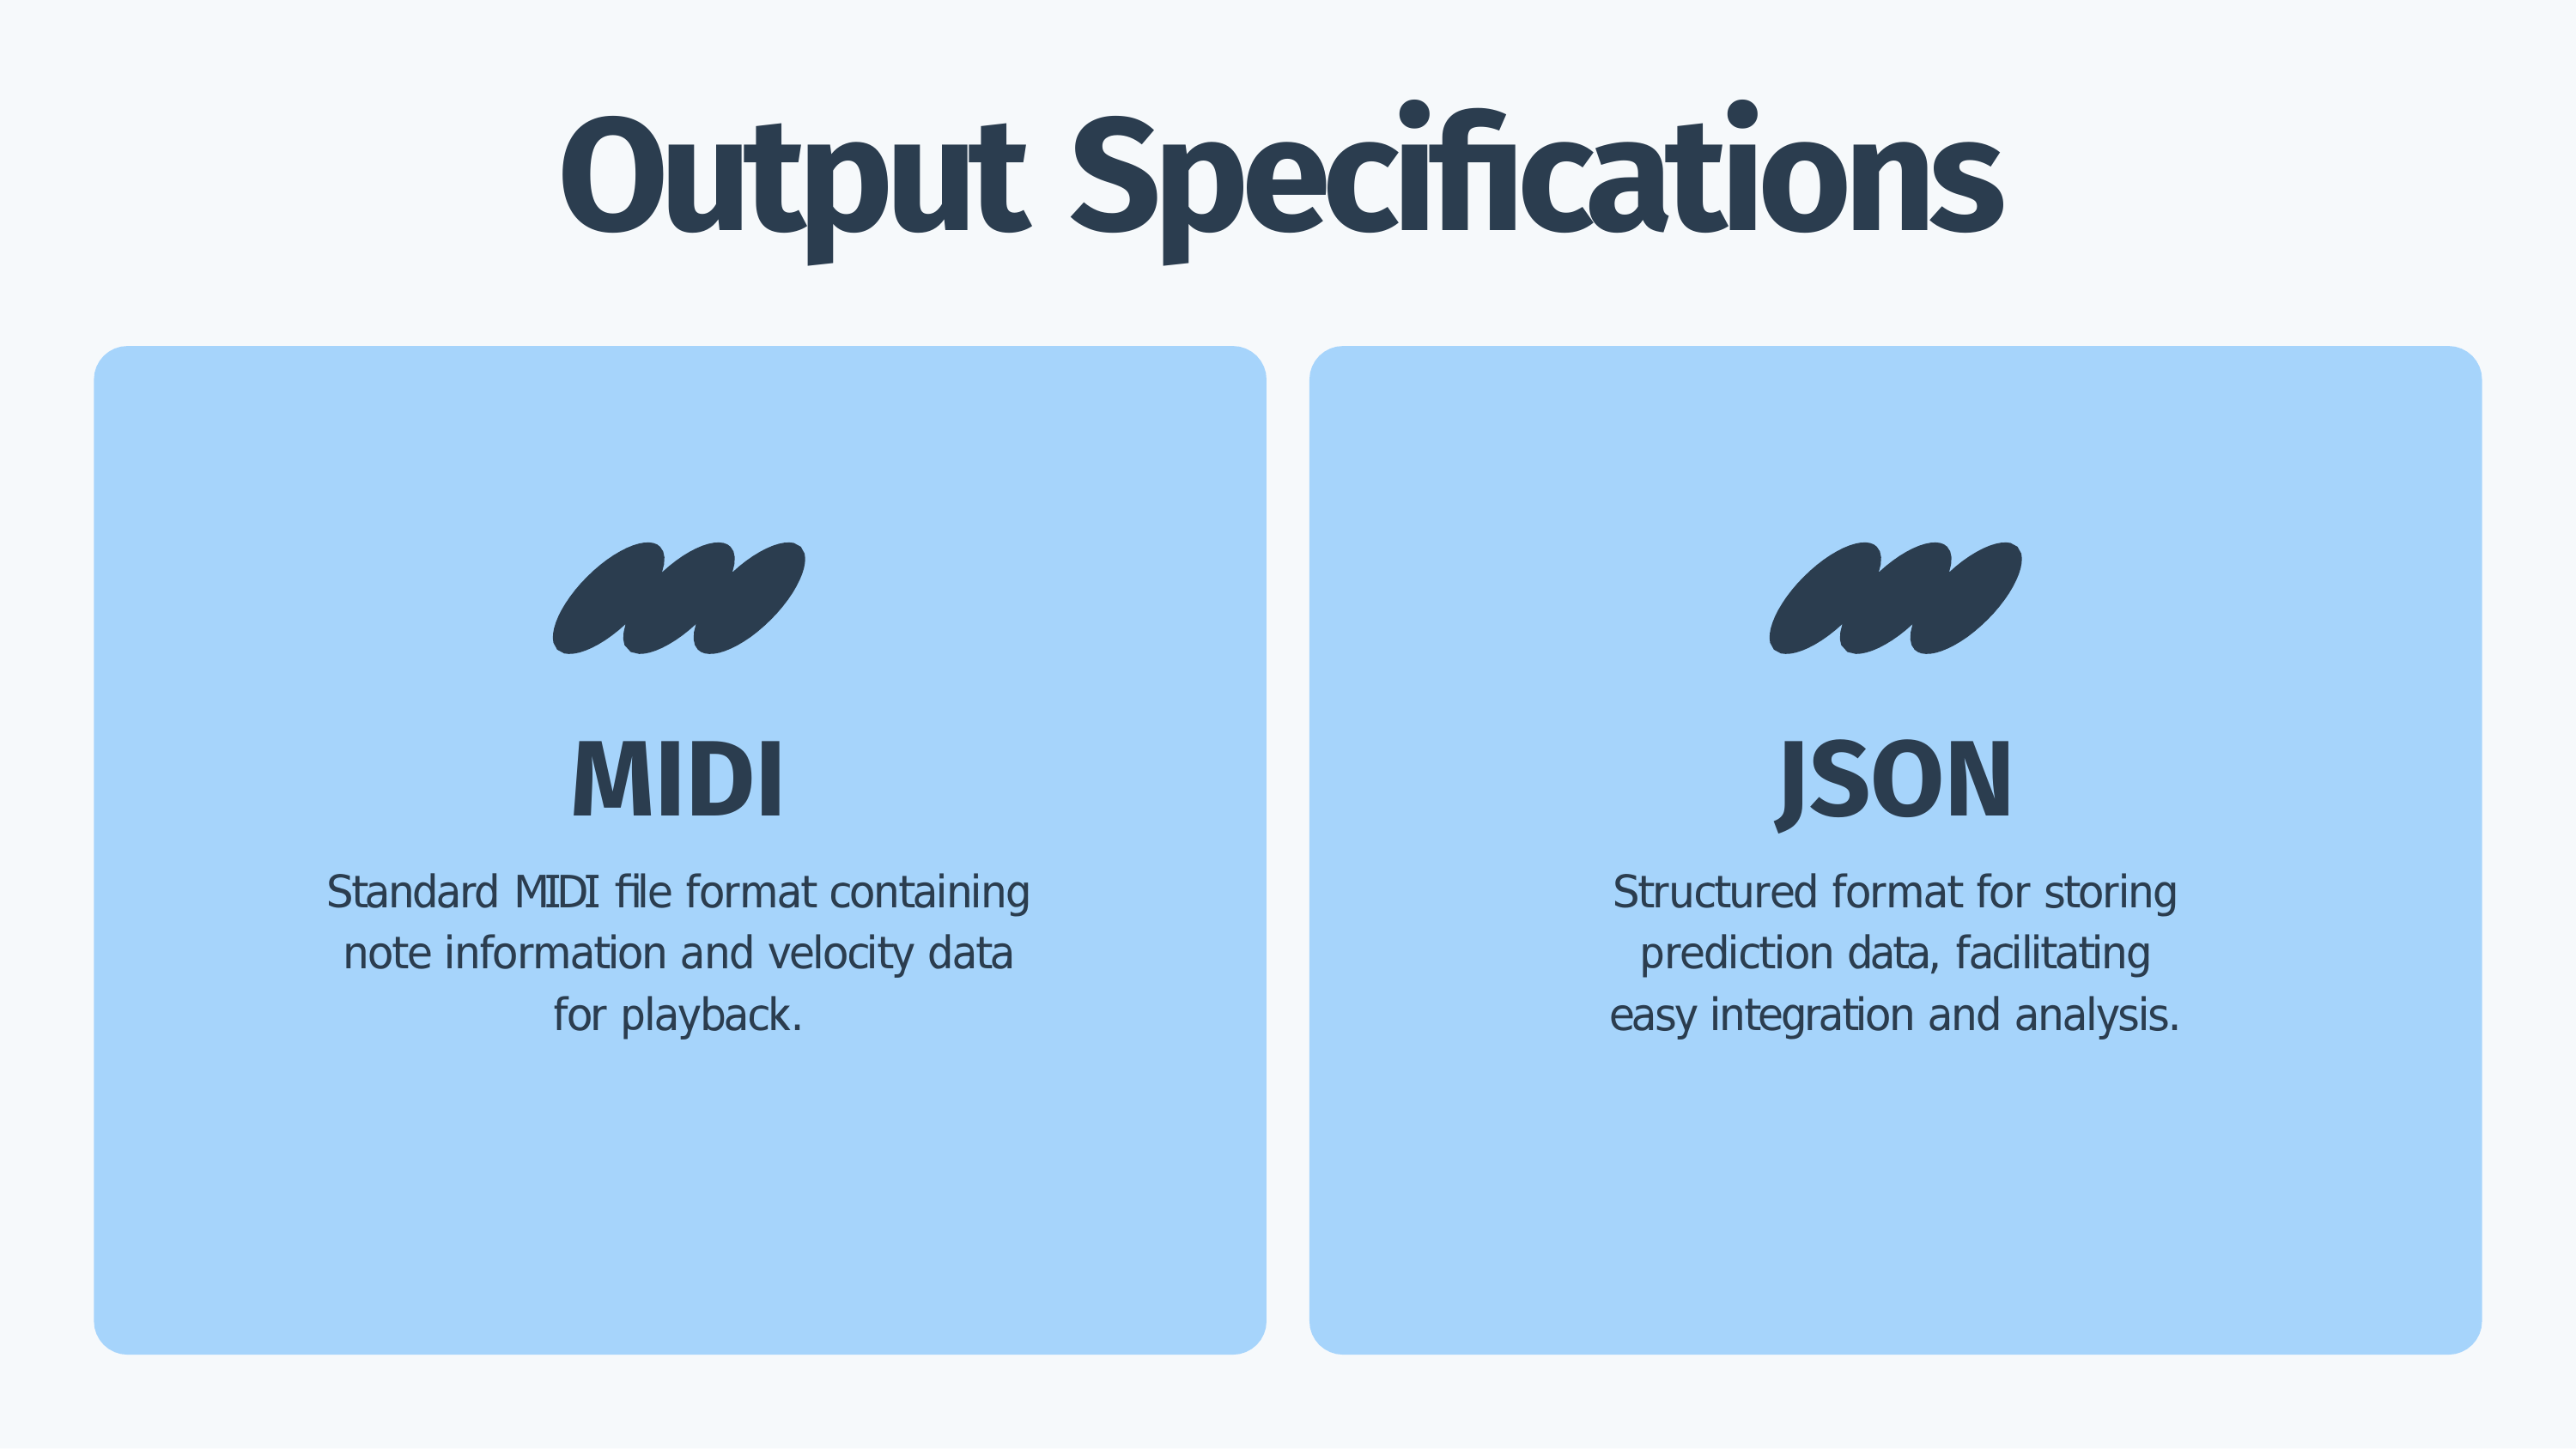

# Output Specifications

MIDI
Standard MIDI file format containing note information and velocity data for playback.
JSON
Structured format for storing prediction data, facilitating easy integration and analysis.